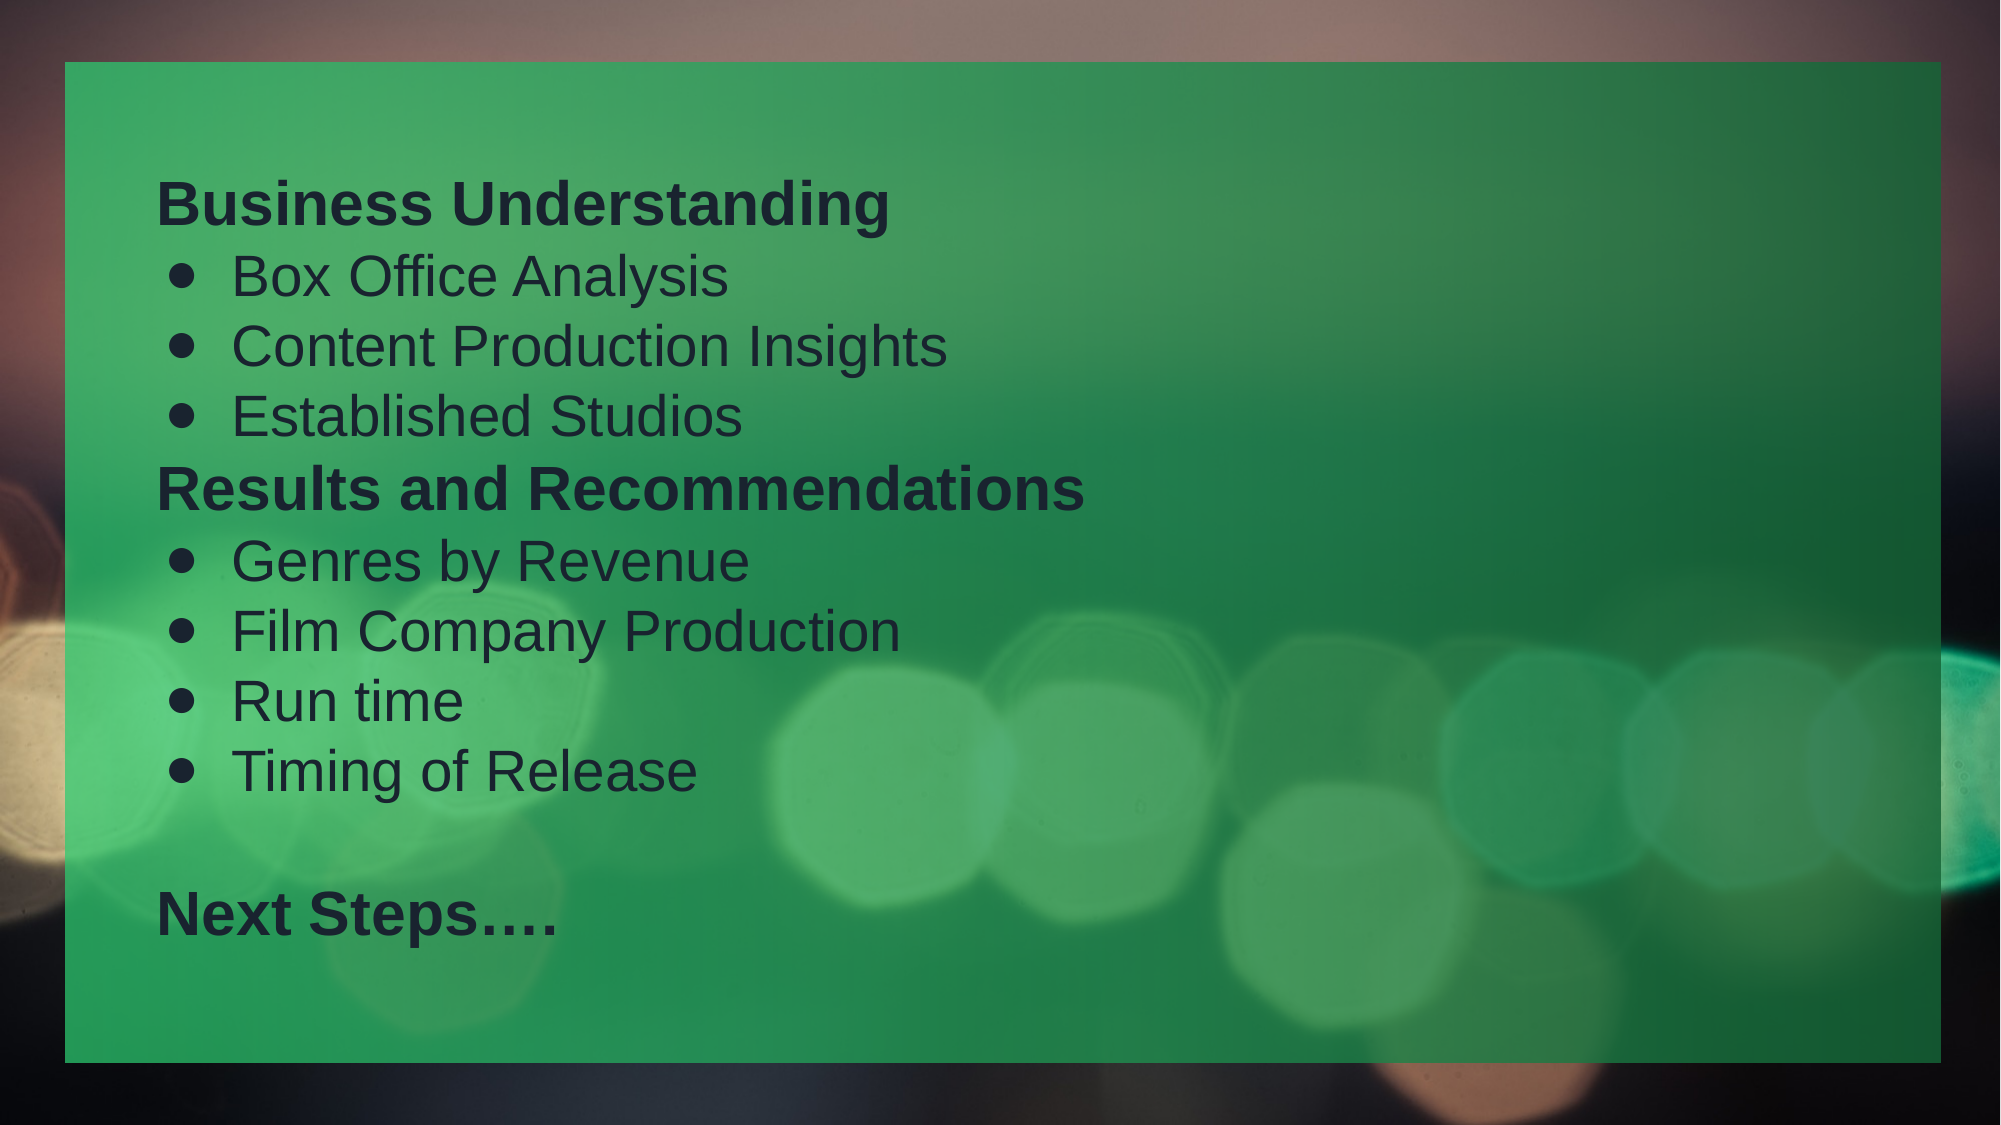

Business Understanding
Box Office Analysis
Content Production Insights
Established Studios
Results and Recommendations
Genres by Revenue
Film Company Production
Run time
Timing of Release

Next Steps….